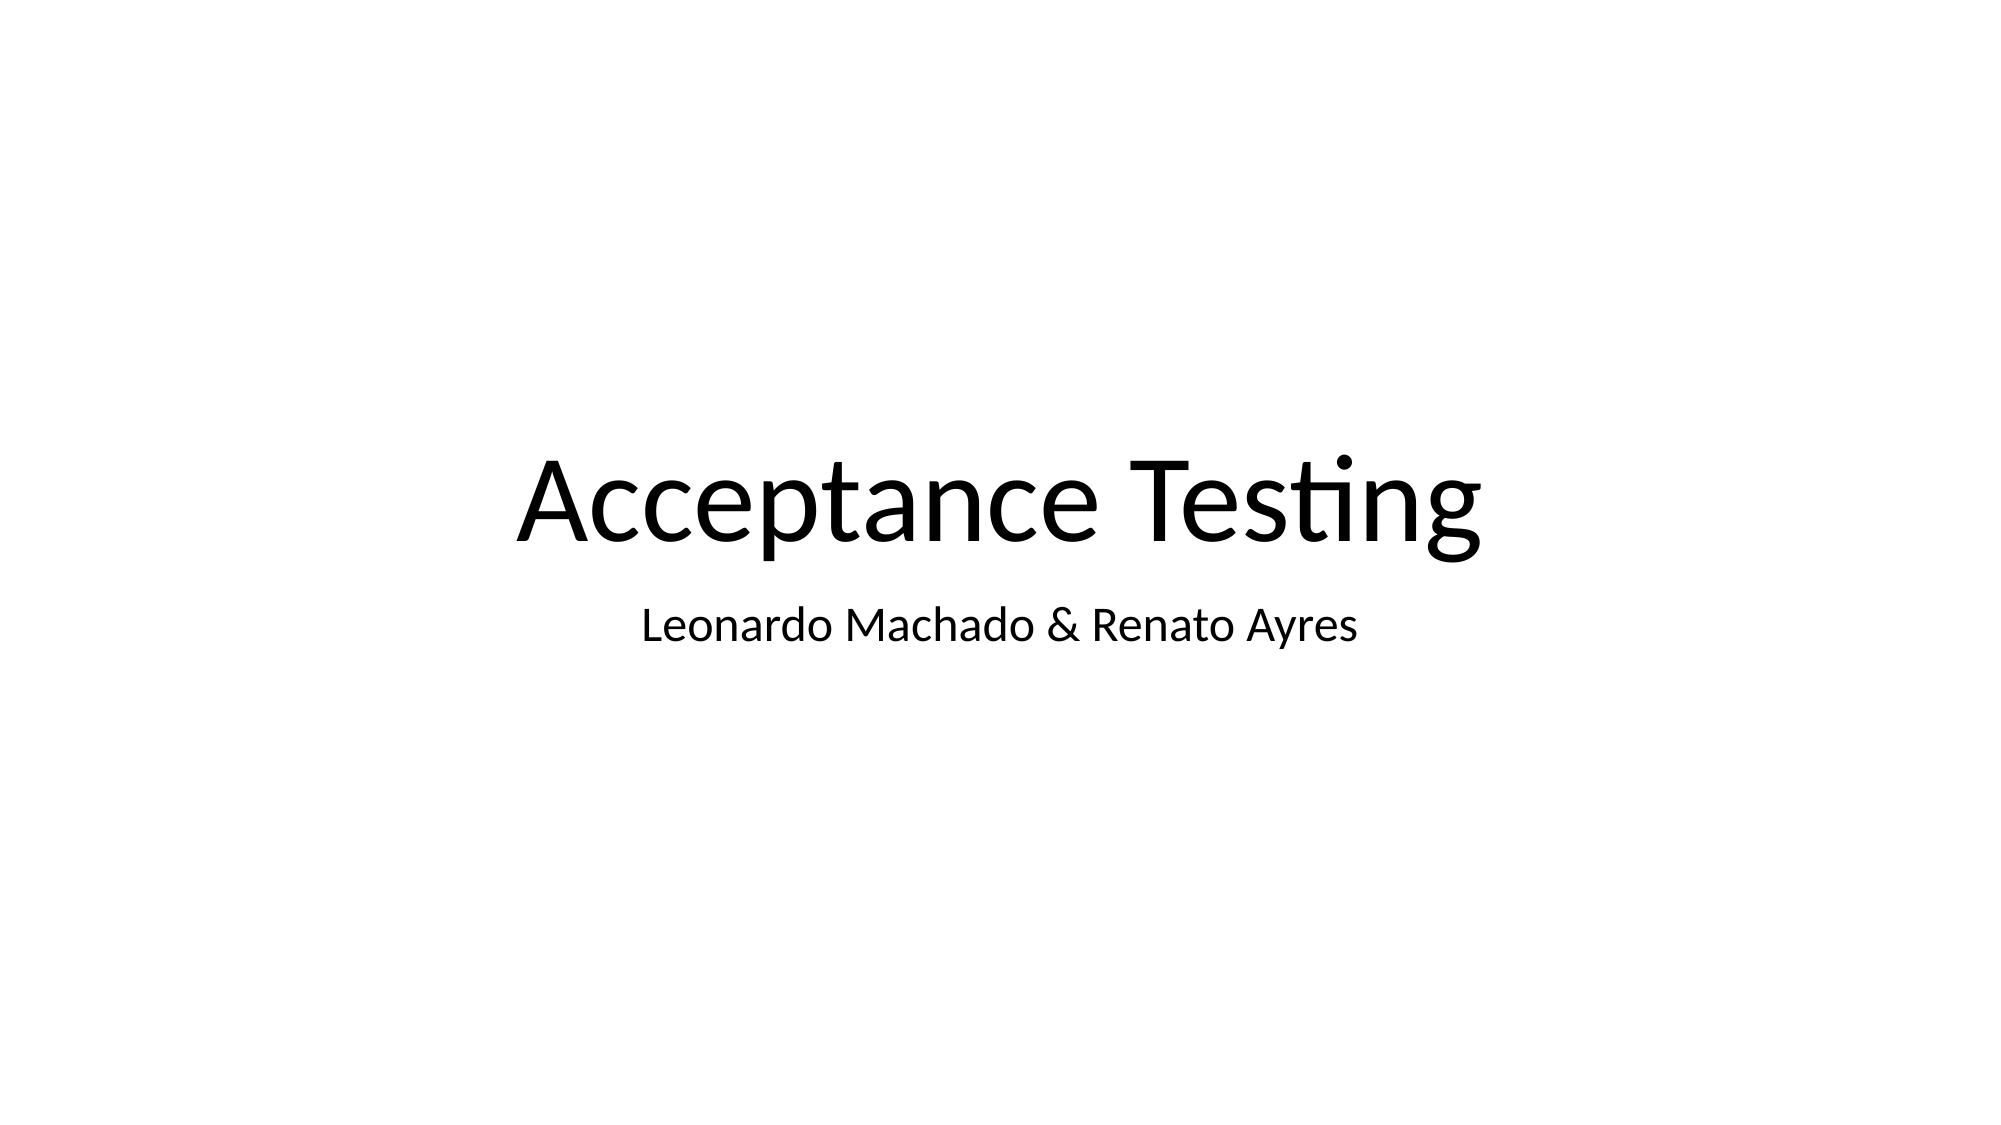

# Acceptance Testing
Leonardo Machado & Renato Ayres